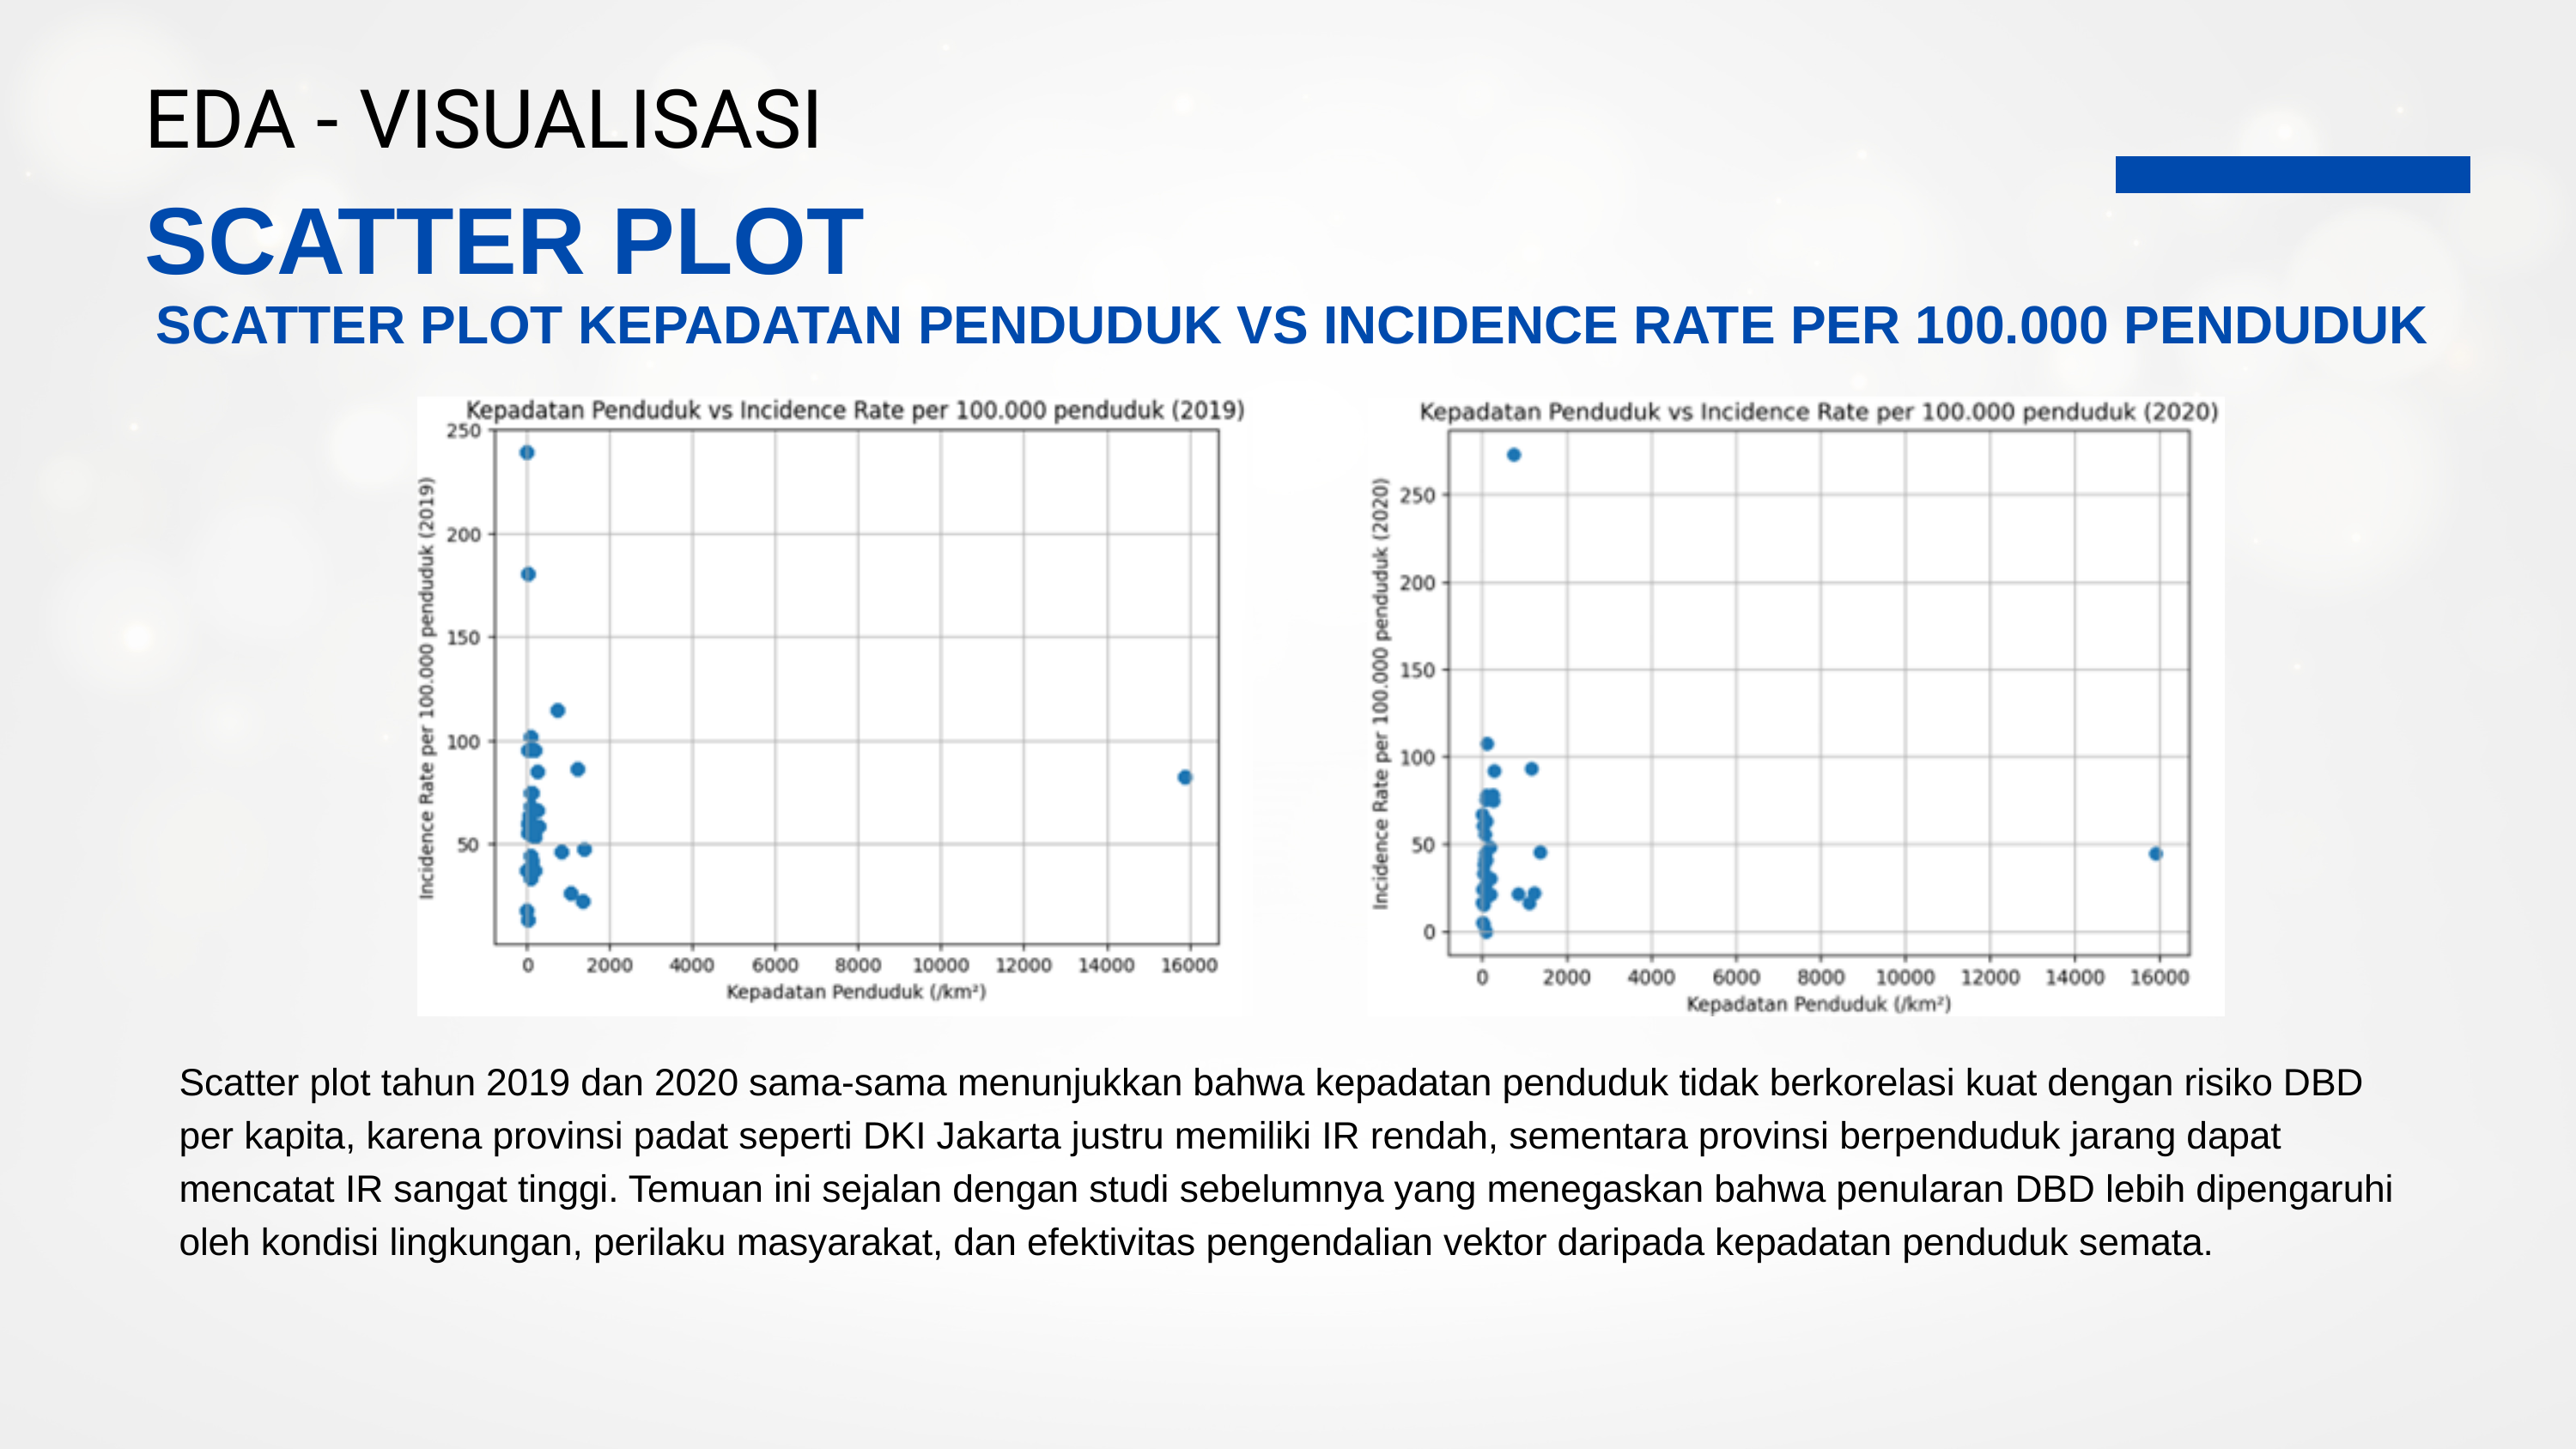

EDA - VISUALISASI

SCATTER PLOT
SCATTER PLOT KEPADATAN PENDUDUK VS INCIDENCE RATE PER 100.000 PENDUDUK

Scatter plot tahun 2019 dan 2020 sama-sama menunjukkan bahwa kepadatan penduduk tidak berkorelasi kuat dengan risiko DBD per kapita, karena provinsi padat seperti DKI Jakarta justru memiliki IR rendah, sementara provinsi berpenduduk jarang dapat mencatat IR sangat tinggi. Temuan ini sejalan dengan studi sebelumnya yang menegaskan bahwa penularan DBD lebih dipengaruhi oleh kondisi lingkungan, perilaku masyarakat, dan efektivitas pengendalian vektor daripada kepadatan penduduk semata.